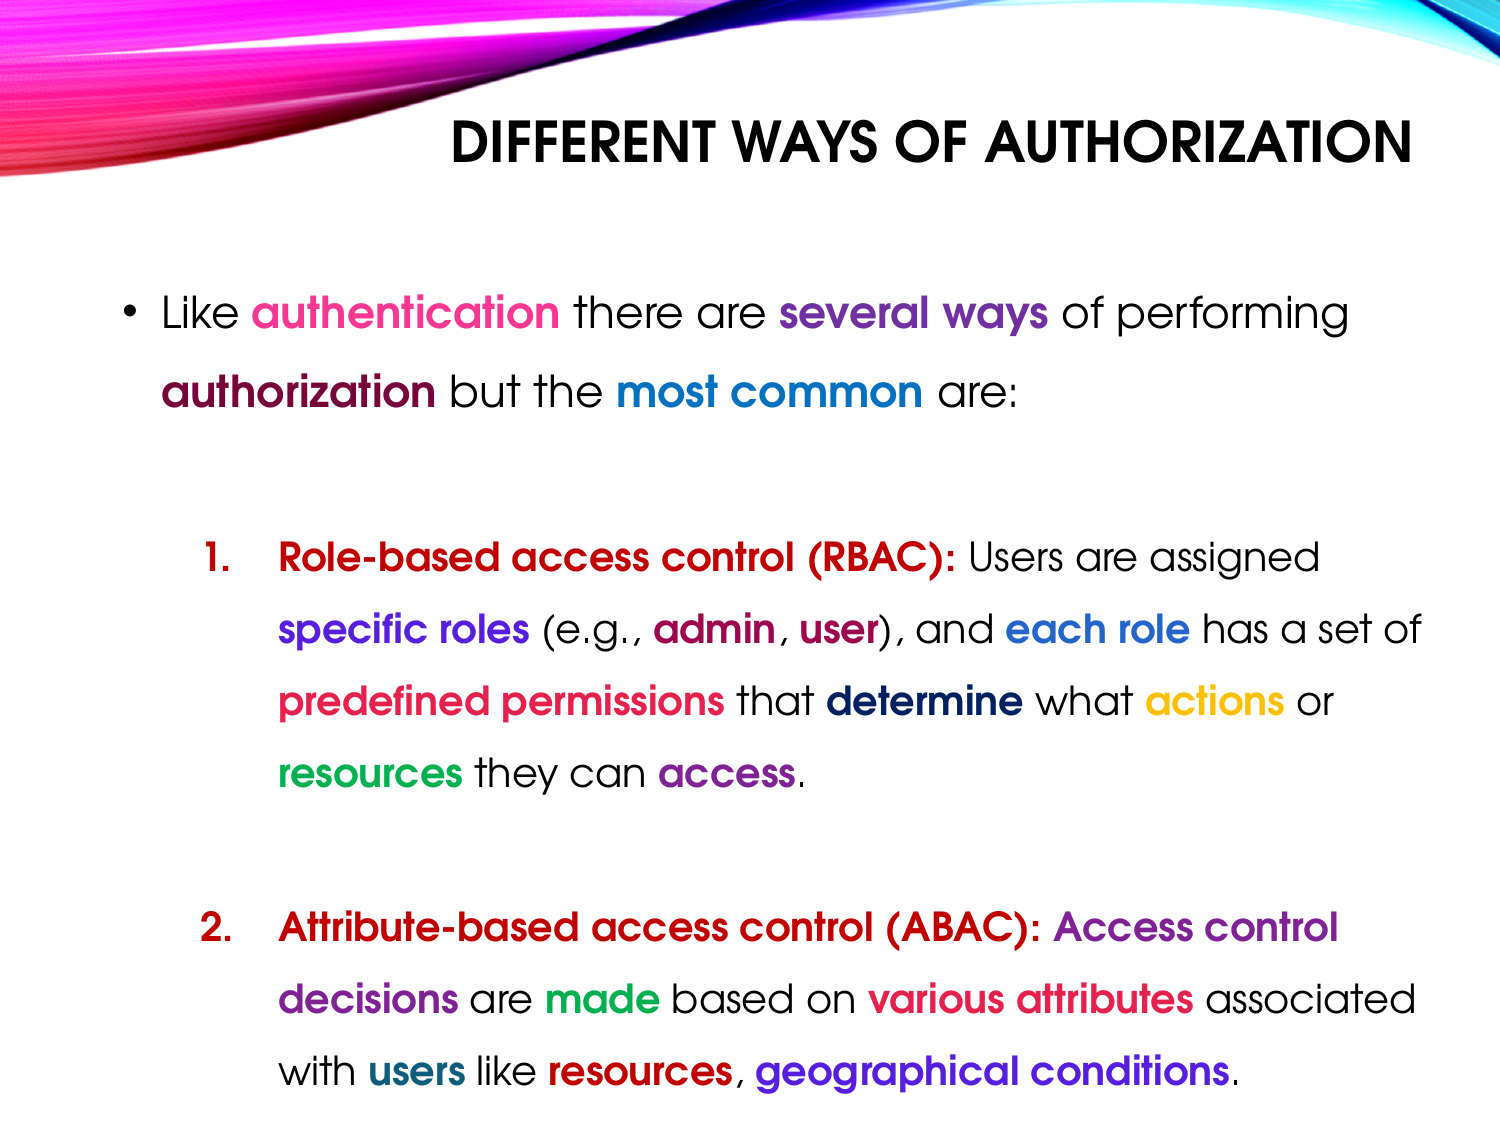

# Different ways of authorization
Like authentication there are several ways of performing authorization but the most common are:

Role-based access control (RBAC): Users are assigned specific roles (e.g., admin, user), and each role has a set of predefined permissions that determine what actions or resources they can access.

Attribute-based access control (ABAC): Access control decisions are made based on various attributes associated with users like resources, geographical conditions.